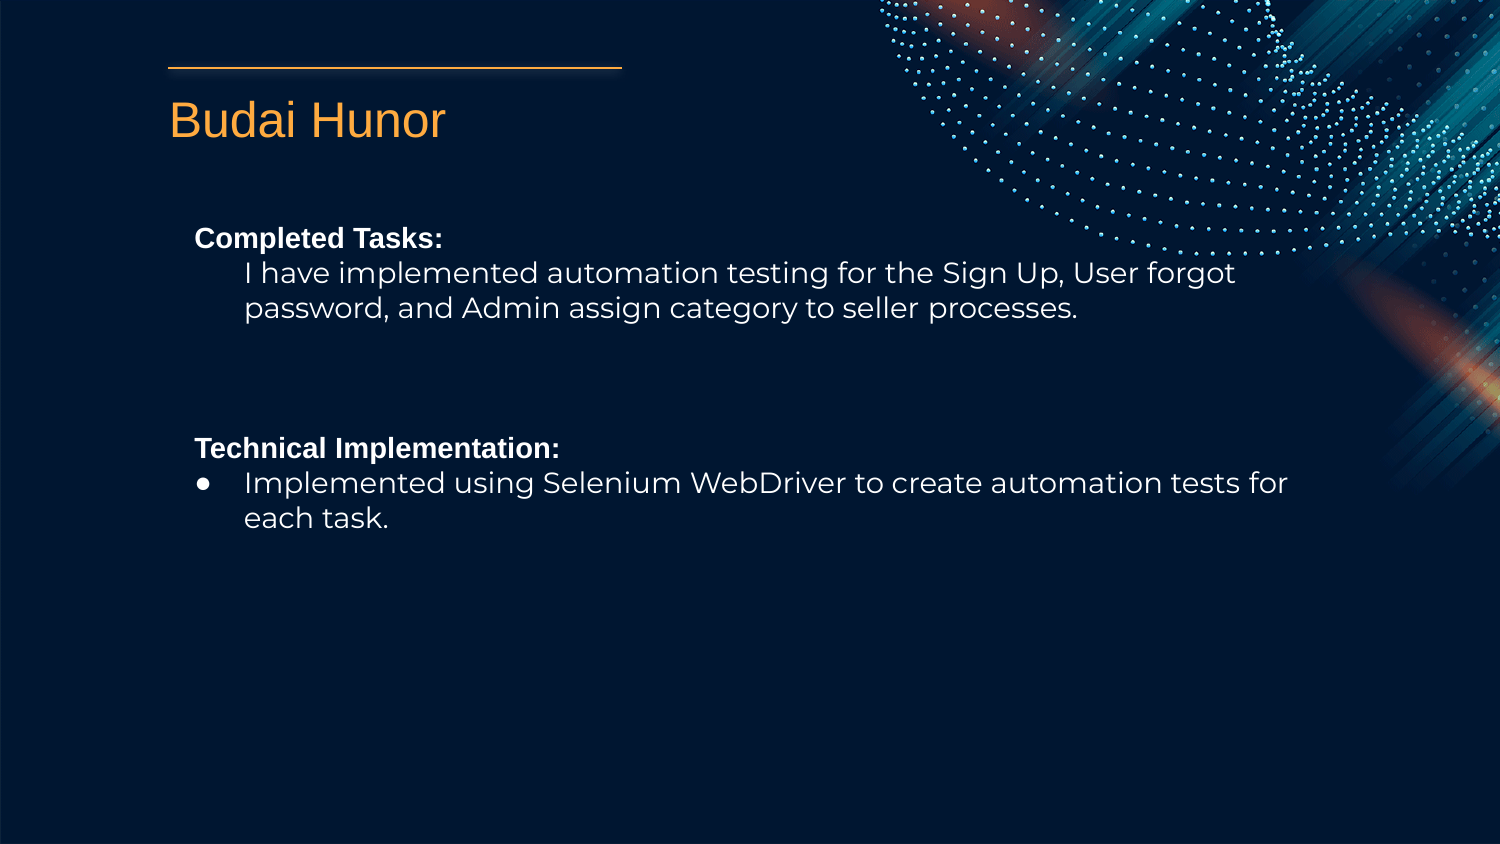

# Budai Hunor
Completed Tasks:
I have implemented automation testing for the Sign Up, User forgot password, and Admin assign category to seller processes.

Technical Implementation:
Implemented using Selenium WebDriver to create automation tests for each task.